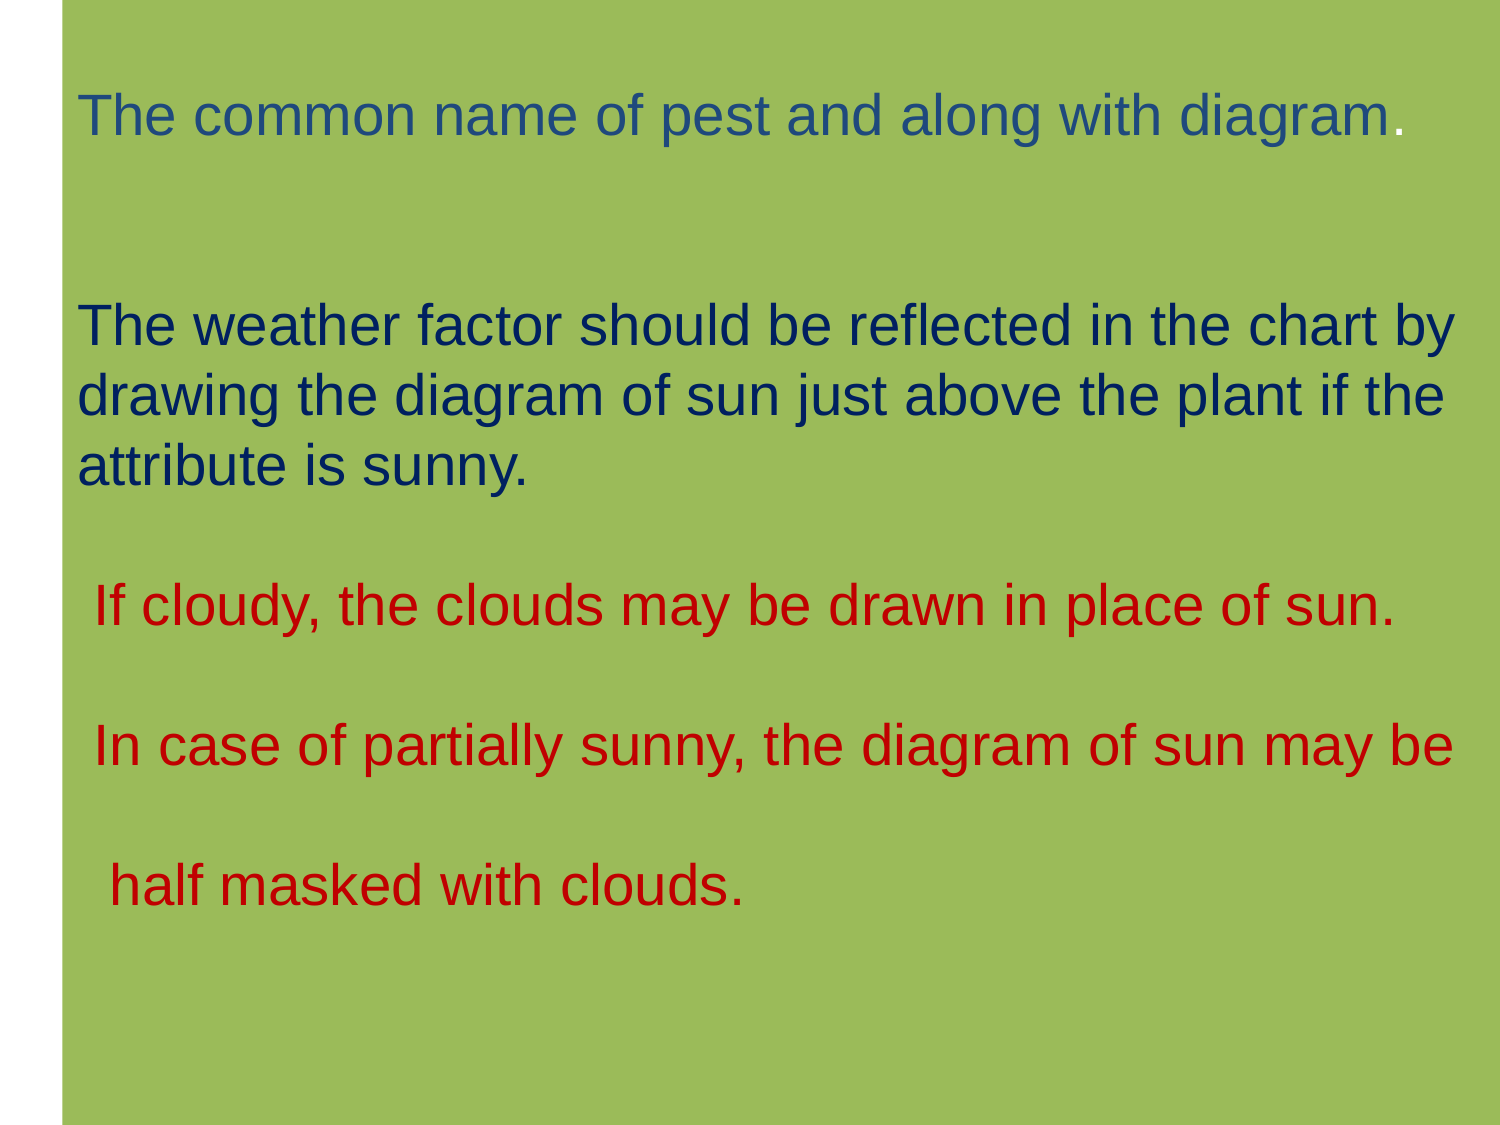

The common name of pest and along with diagram.

The weather factor should be reflected in the chart by drawing the diagram of sun just above the plant if the attribute is sunny.

 If cloudy, the clouds may be drawn in place of sun.

 In case of partially sunny, the diagram of sun may be
  half masked with clouds.